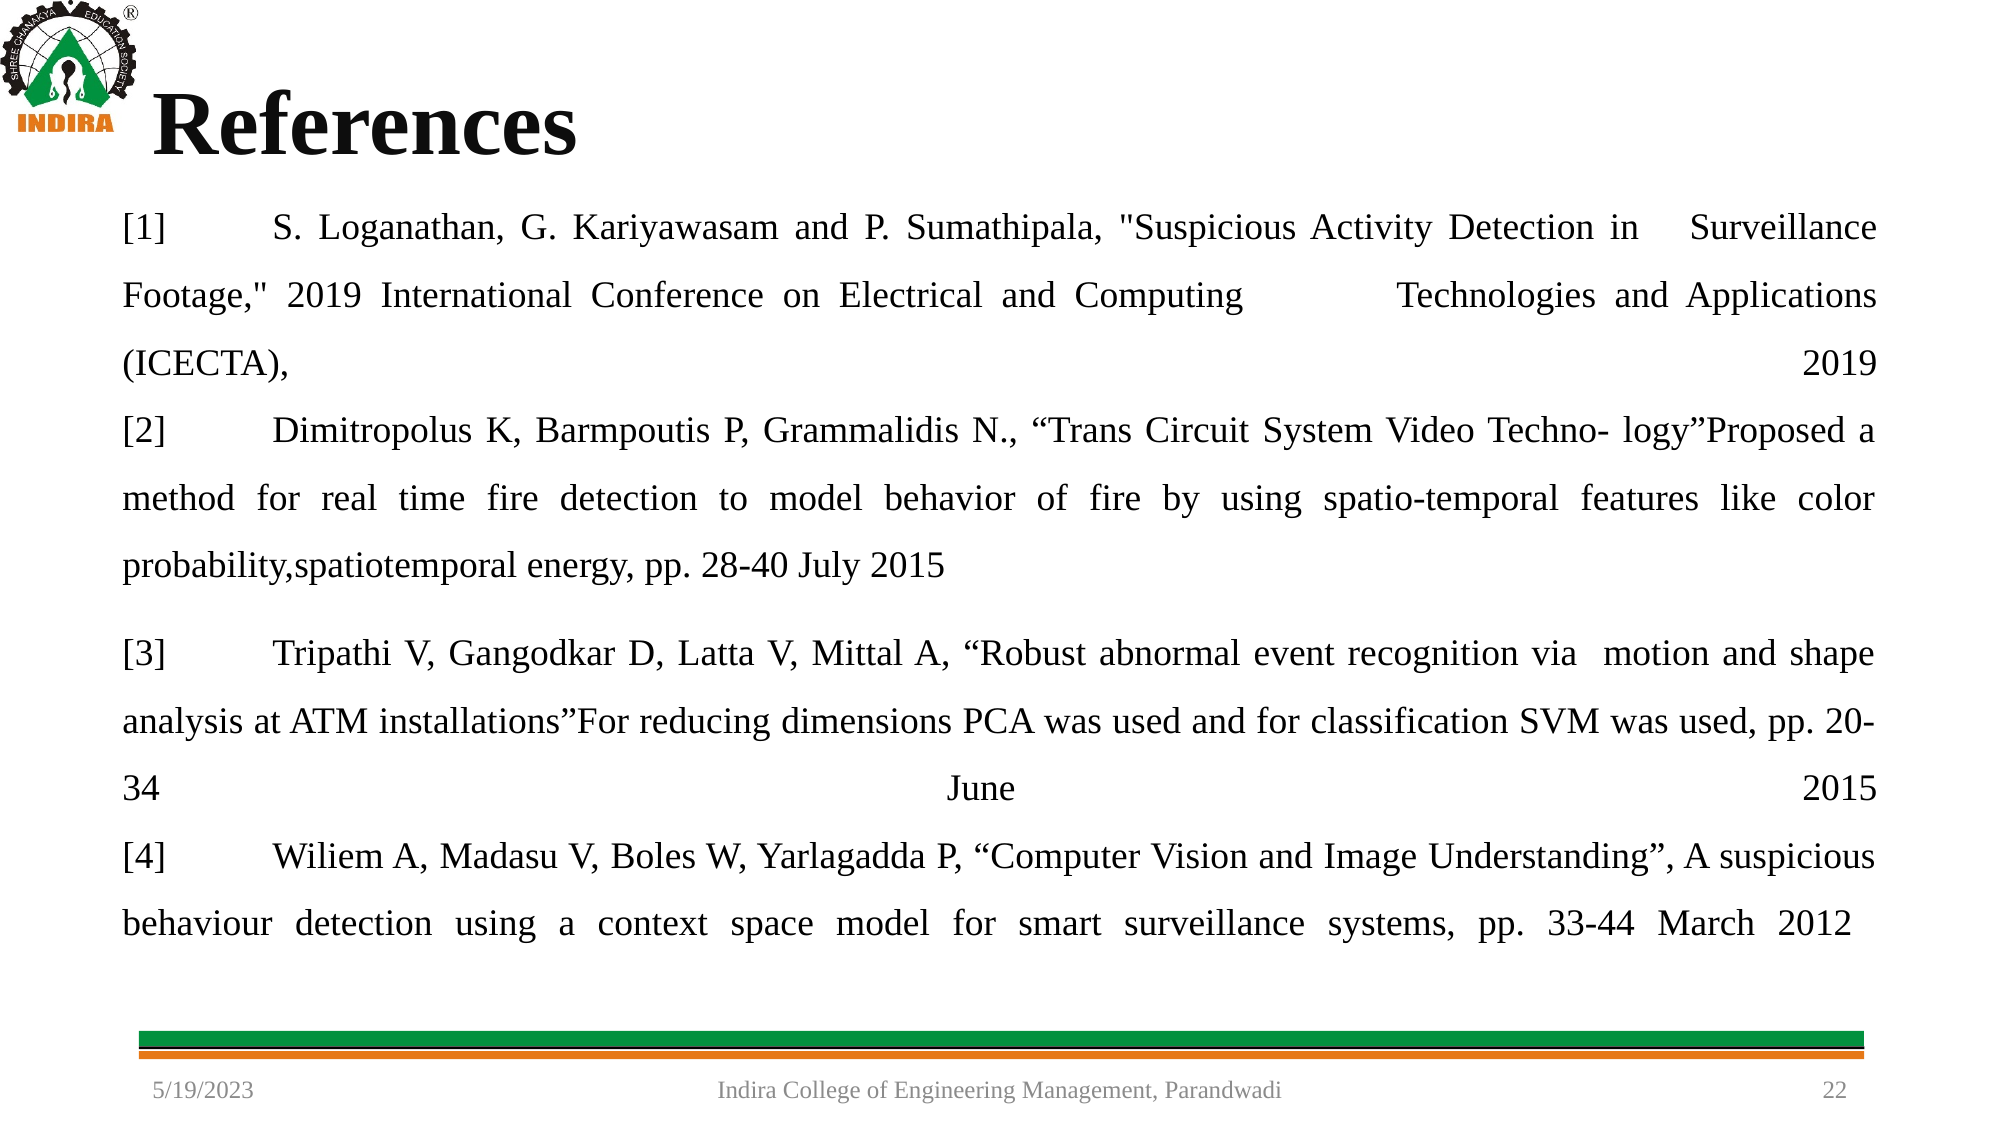

# References
[1]	S. Loganathan, G. Kariyawasam and P. Sumathipala, "Suspicious Activity Detection in 	Surveillance Footage," 2019 International Conference on Electrical and Computing 	Technologies and Applications (ICECTA), 2019
[2]	Dimitropolus K, Barmpoutis P, Grammalidis N., “Trans Circuit System Video Techno- logy”Proposed a method for real time fire detection to model behavior of fire by using spatio-temporal features like color probability,spatiotemporal energy, pp. 28-40 July 2015
[3]	Tripathi V, Gangodkar D, Latta V, Mittal A, “Robust abnormal event recognition via  motion and shape analysis at ATM installations”For reducing dimensions PCA was used and for classification SVM was used, pp. 20-34 June 2015
[4]	Wiliem A, Madasu V, Boles W, Yarlagadda P, “Computer Vision and Image Understanding”, A suspicious behaviour detection using a context space model for smart surveillance systems, pp. 33-44 March 2012
5/19/2023
Indira College of Engineering Management, Parandwadi
22